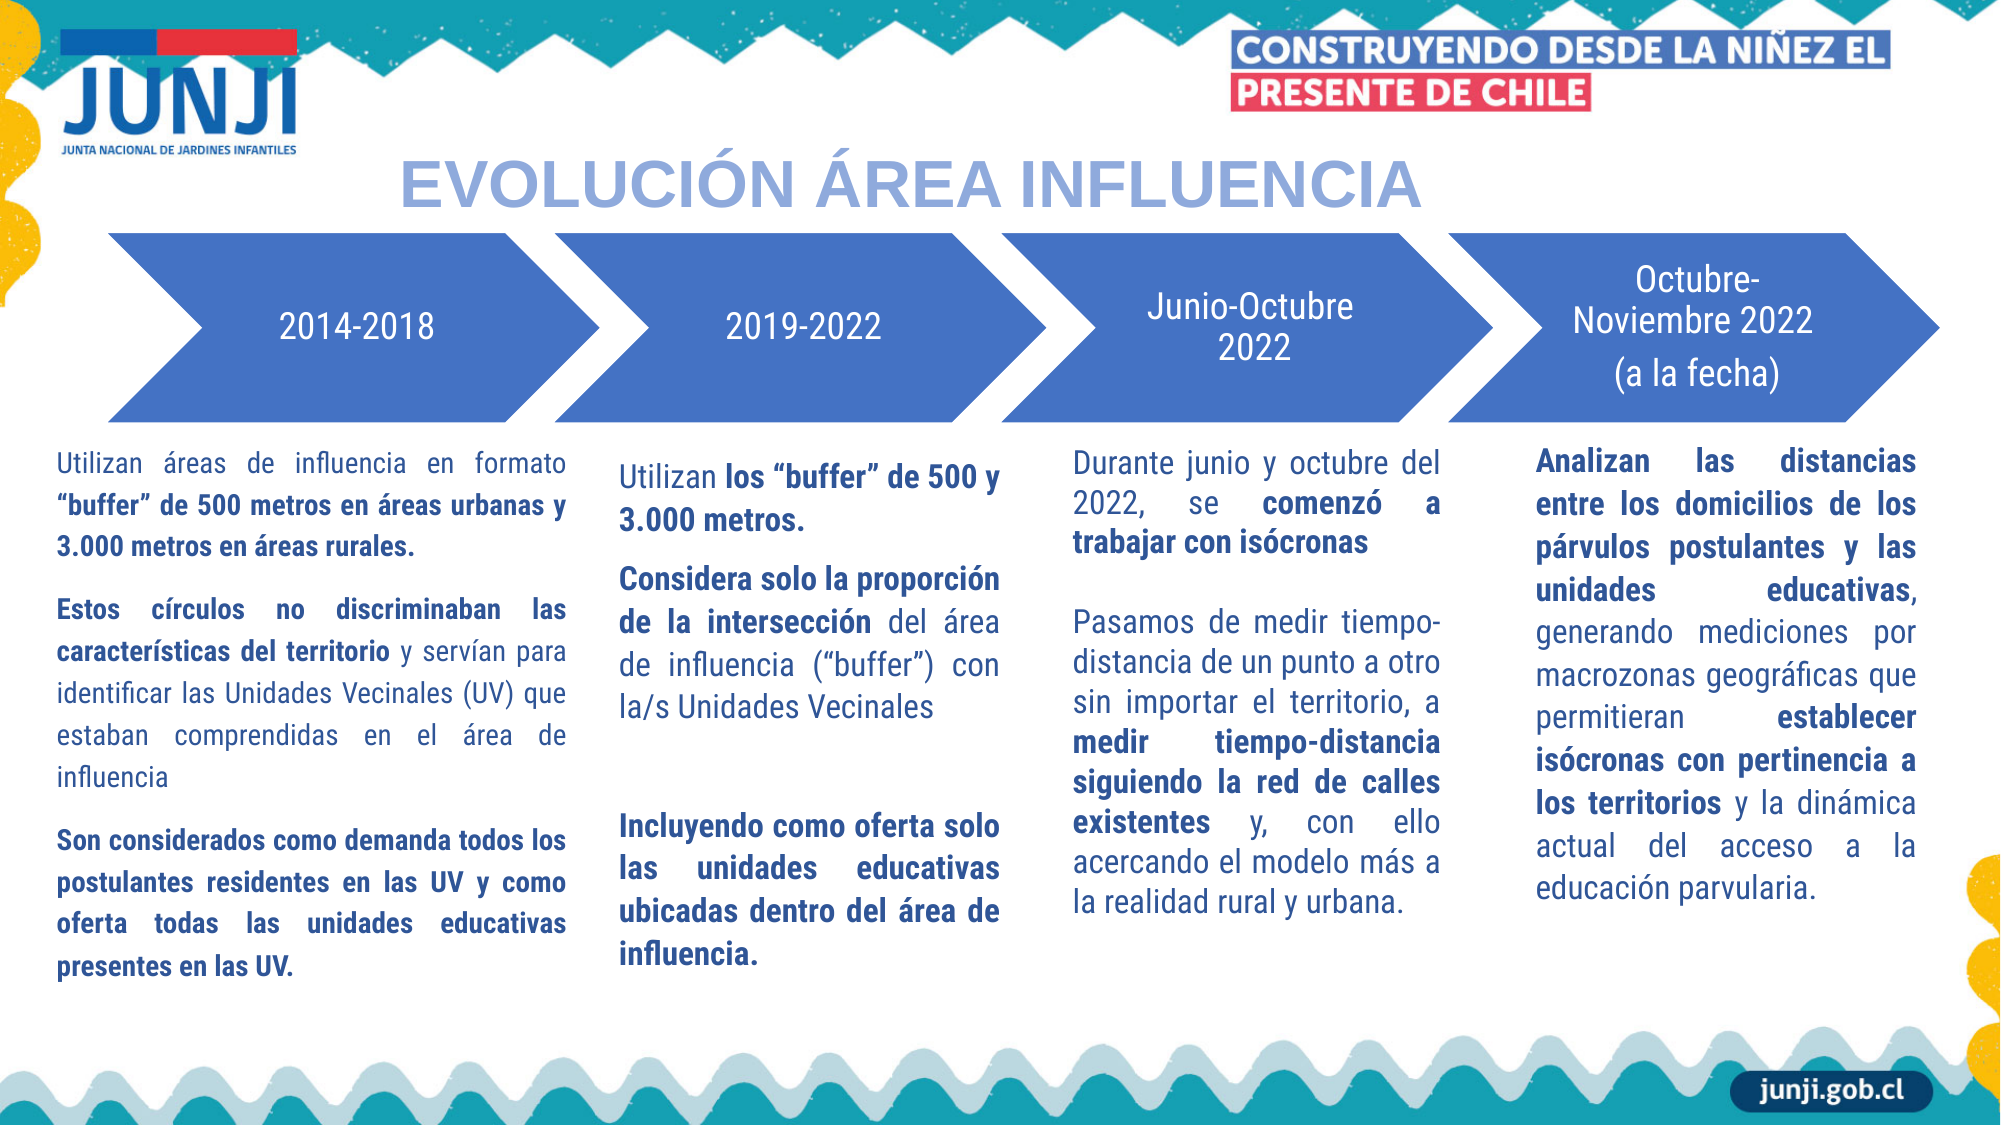

# EVOLUCIÓN ÁREA INFLUENCIA
2014-2018
2019-2022
Junio-Octubre
 2022
Octubre- Noviembre 2022
(a la fecha)
Utilizan áreas de influencia en formato “buffer” de 500 metros en áreas urbanas y 3.000 metros en áreas rurales.
Estos círculos no discriminaban las características del territorio y servían para identificar las Unidades Vecinales (UV) que estaban comprendidas en el área de influencia
Son considerados como demanda todos los postulantes residentes en las UV y como oferta todas las unidades educativas presentes en las UV.
Analizan las distancias entre los domicilios de los párvulos postulantes y las unidades educativas, generando mediciones por macrozonas geográficas que permitieran establecer isócronas con pertinencia a los territorios y la dinámica actual del acceso a la educación parvularia.
Durante junio y octubre del 2022, se comenzó a trabajar con isócronas

Pasamos de medir tiempo-distancia de un punto a otro sin importar el territorio, a medir tiempo-distancia siguiendo la red de calles existentes y, con ello acercando el modelo más a la realidad rural y urbana.
Utilizan los “buffer” de 500 y 3.000 metros.
Considera solo la proporción de la intersección del área de influencia (“buffer”) con la/s Unidades Vecinales

Incluyendo como oferta solo las unidades educativas ubicadas dentro del área de influencia.